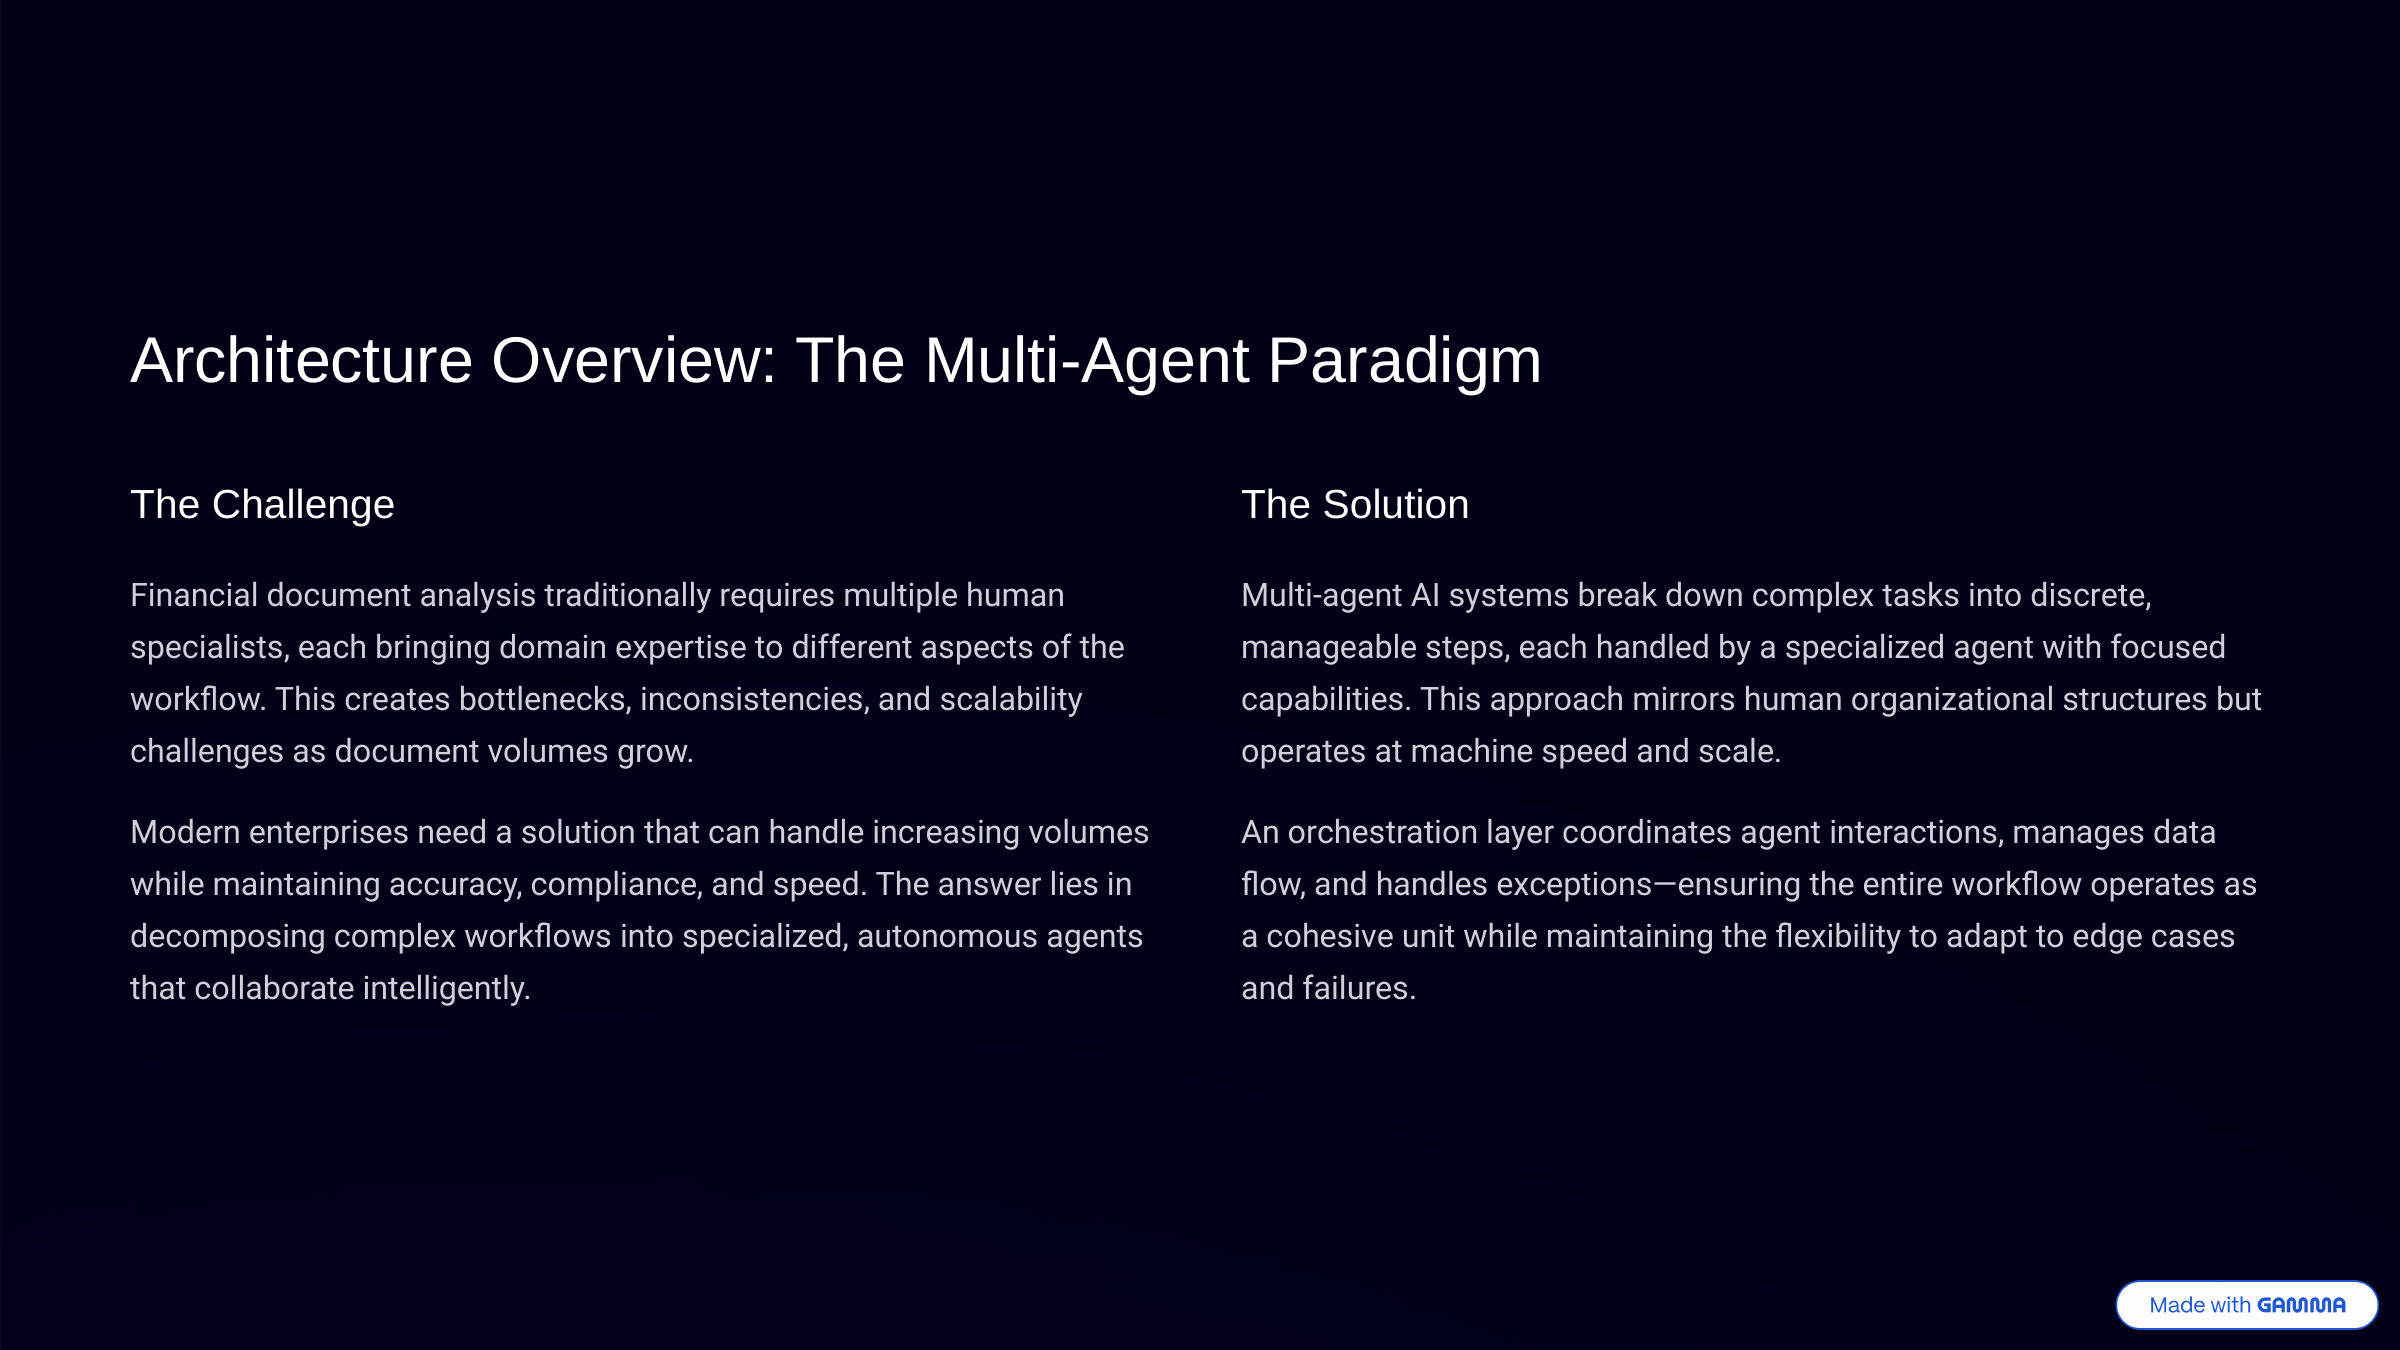

Architecture Overview: The Multi-Agent Paradigm
The Challenge
The Solution
Financial document analysis traditionally requires multiple human specialists, each bringing domain expertise to different aspects of the workflow. This creates bottlenecks, inconsistencies, and scalability challenges as document volumes grow.
Multi-agent AI systems break down complex tasks into discrete, manageable steps, each handled by a specialized agent with focused capabilities. This approach mirrors human organizational structures but operates at machine speed and scale.
Modern enterprises need a solution that can handle increasing volumes while maintaining accuracy, compliance, and speed. The answer lies in decomposing complex workflows into specialized, autonomous agents that collaborate intelligently.
An orchestration layer coordinates agent interactions, manages data flow, and handles exceptions—ensuring the entire workflow operates as a cohesive unit while maintaining the flexibility to adapt to edge cases and failures.